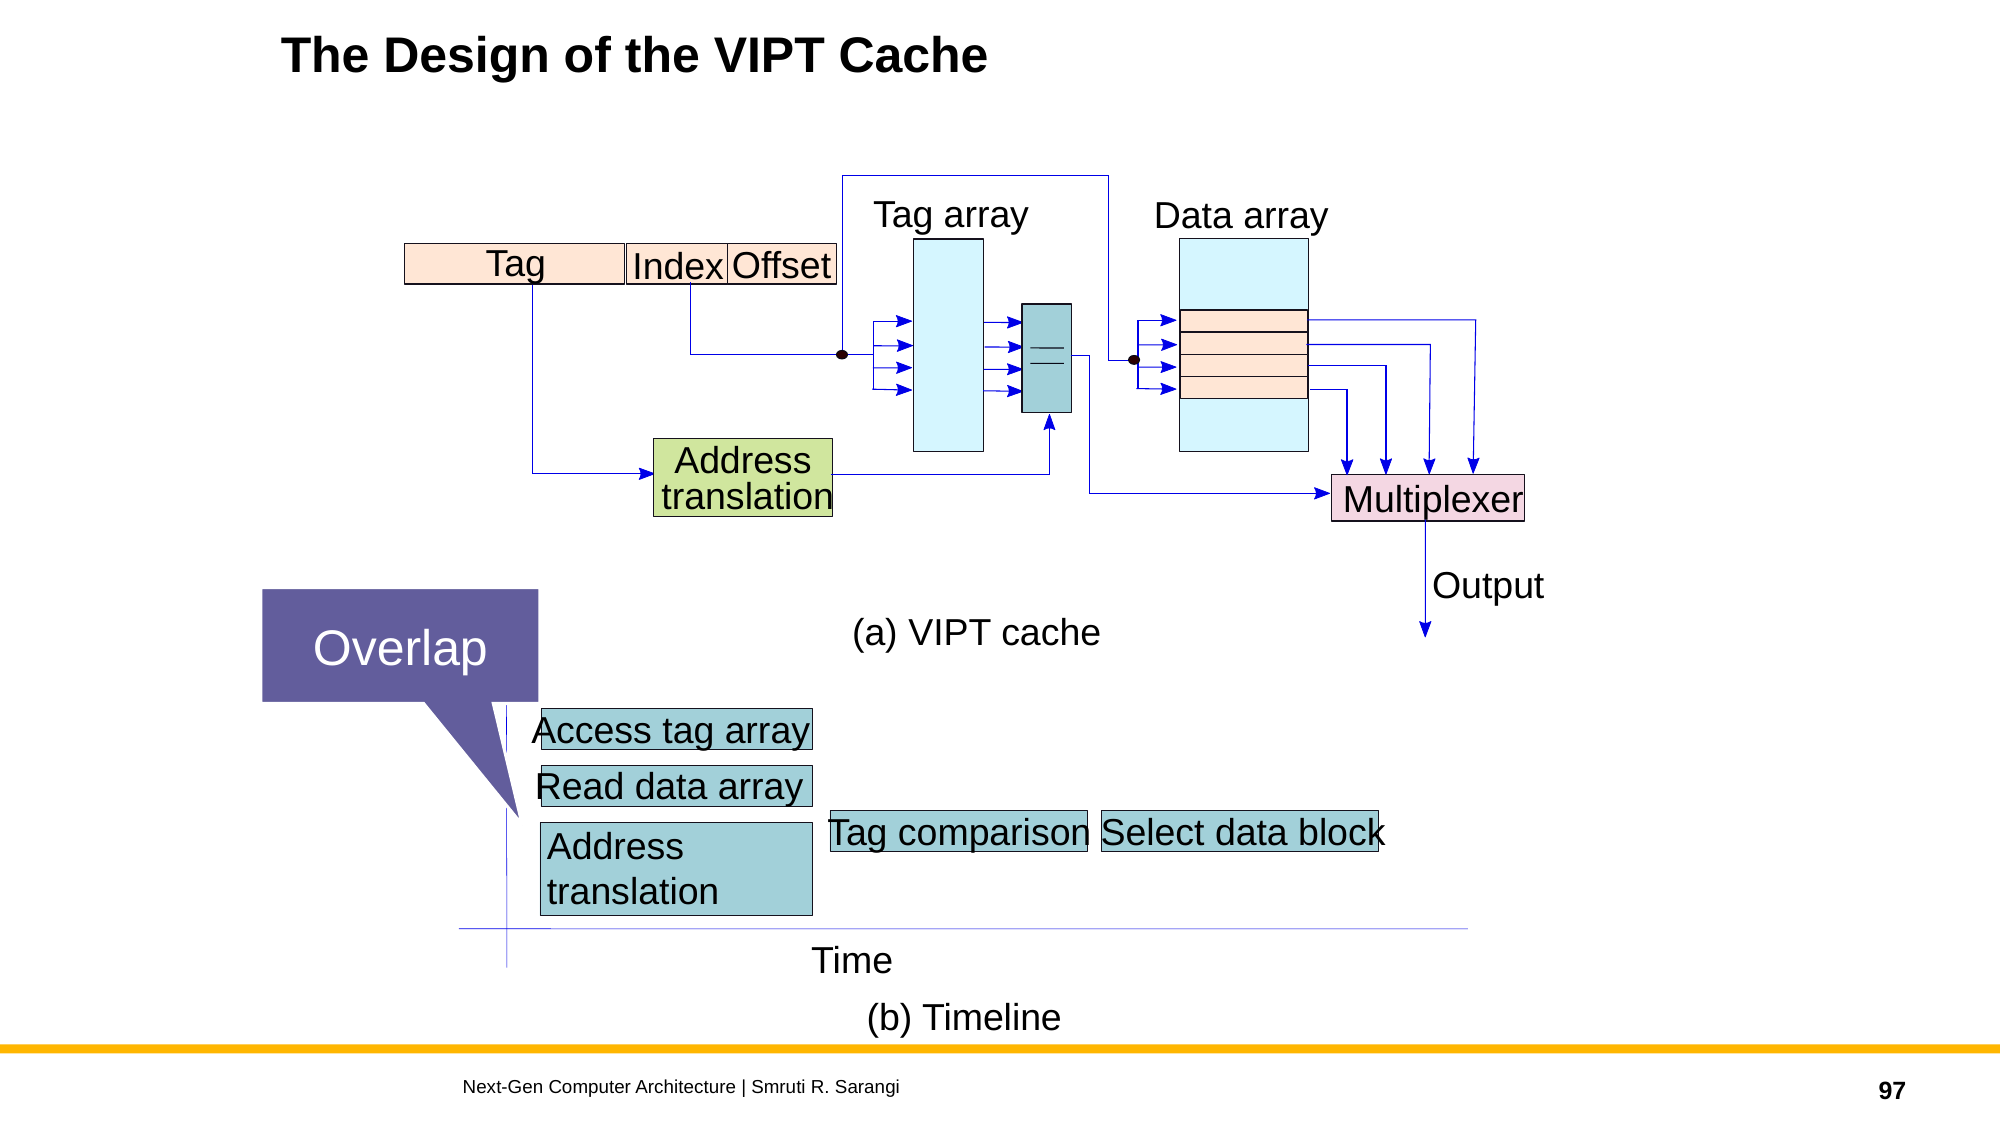

# The Design of the VIPT Cache

Tag array
Data array

Tag

Offset
Index

Address

translation
Multiplexer

Output
Overlap
(a) VIPT cache

Access tag array

Read data array

Tag comparison
Select data block

Address
translation

Time
(b) Timeline
Next-Gen Computer Architecture | Smruti R. Sarangi
97